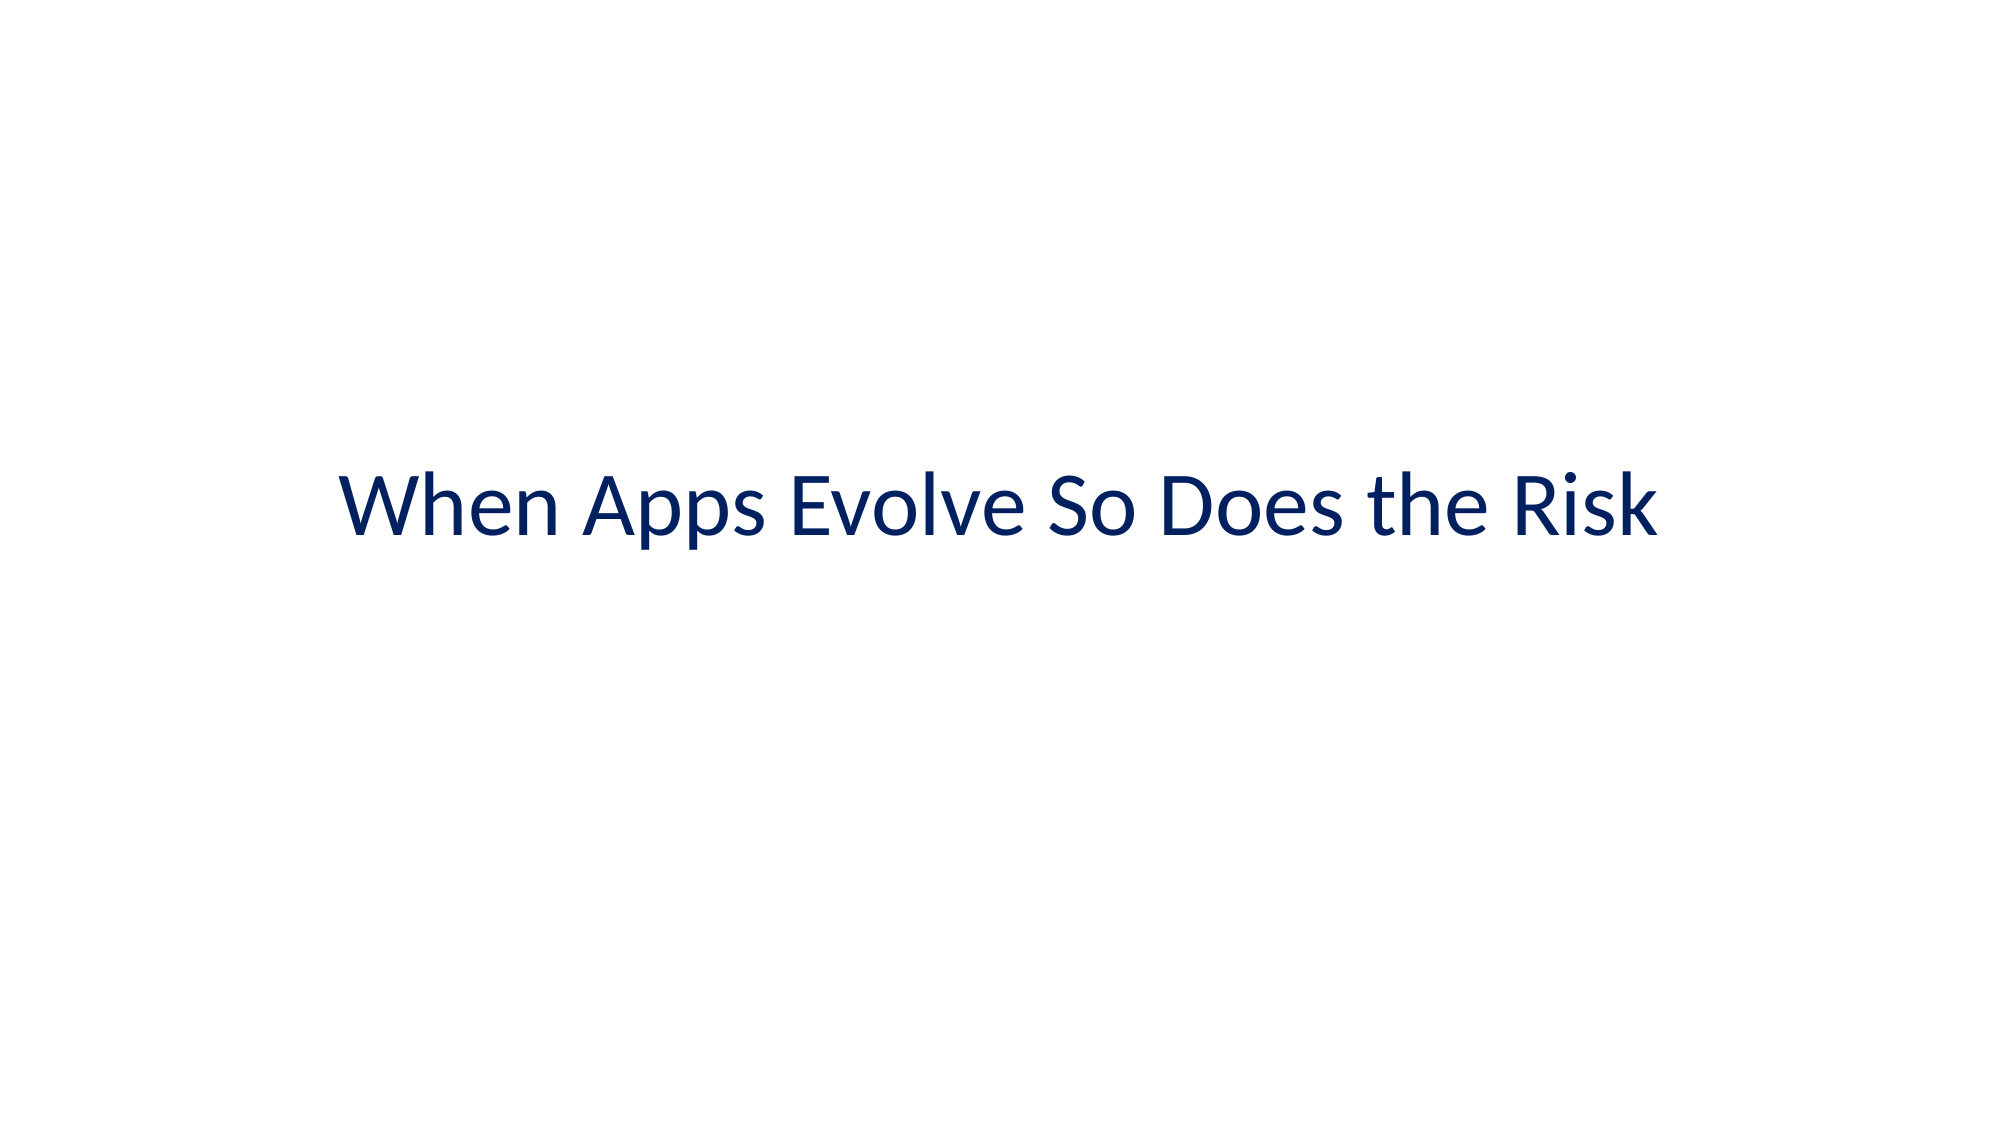

# When Apps Evolve So Does the Risk